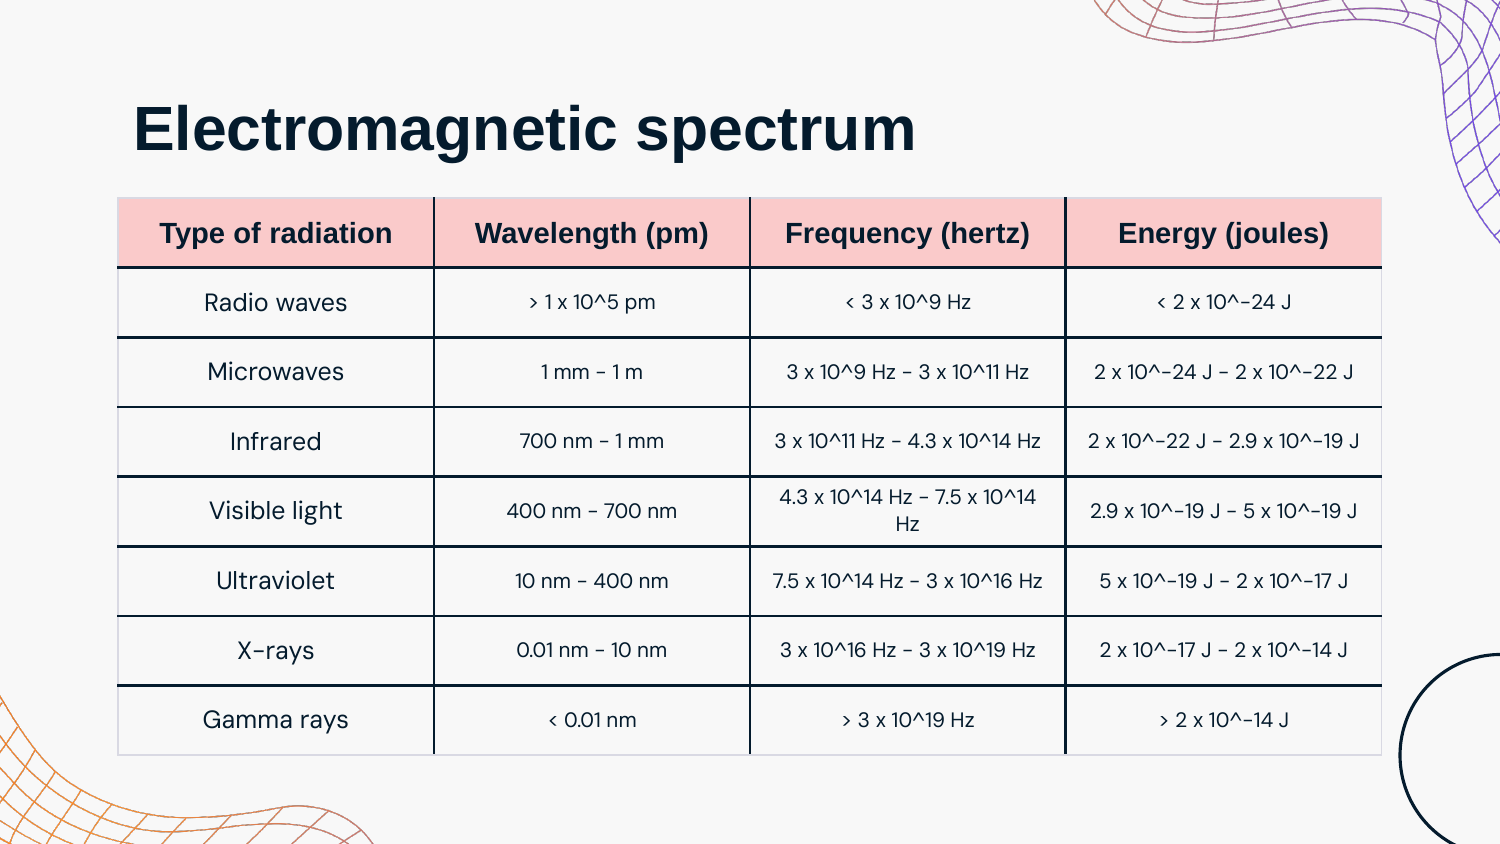

# Electromagnetic spectrum
| Type of radiation | Wavelength (pm) | Frequency (hertz) | Energy (joules) |
| --- | --- | --- | --- |
| Radio waves | > 1 x 10^5 pm | < 3 x 10^9 Hz | < 2 x 10^-24 J |
| Microwaves | 1 mm - 1 m | 3 x 10^9 Hz - 3 x 10^11 Hz | 2 x 10^-24 J - 2 x 10^-22 J |
| Infrared | 700 nm - 1 mm | 3 x 10^11 Hz - 4.3 x 10^14 Hz | 2 x 10^-22 J - 2.9 x 10^-19 J |
| Visible light | 400 nm - 700 nm | 4.3 x 10^14 Hz - 7.5 x 10^14 Hz | 2.9 x 10^-19 J - 5 x 10^-19 J |
| Ultraviolet | 10 nm - 400 nm | 7.5 x 10^14 Hz - 3 x 10^16 Hz | 5 x 10^-19 J - 2 x 10^-17 J |
| X-rays | 0.01 nm - 10 nm | 3 x 10^16 Hz - 3 x 10^19 Hz | 2 x 10^-17 J - 2 x 10^-14 J |
| Gamma rays | < 0.01 nm | > 3 x 10^19 Hz | > 2 x 10^-14 J |